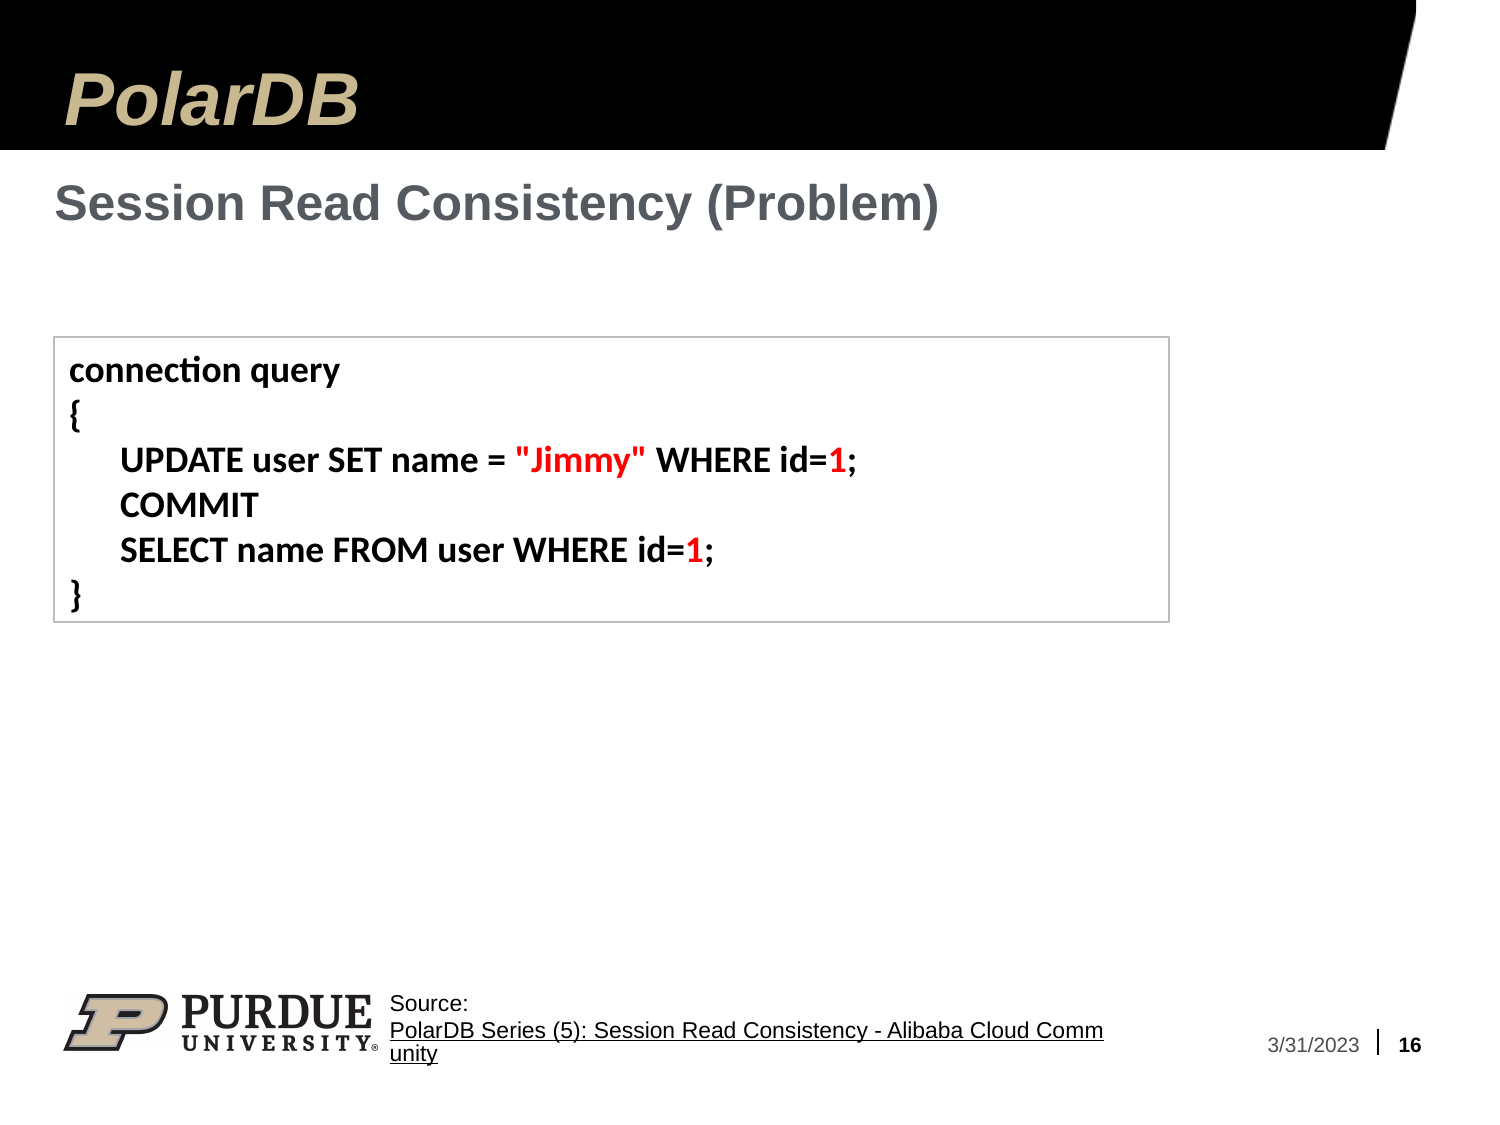

# PolarDB
Session Read Consistency (Problem)
connection query
{
      UPDATE user SET name = "Jimmy" WHERE id=1;
      COMMIT
      SELECT name FROM user WHERE id=1;
}
Source: PolarDB Series (5): Session Read Consistency - Alibaba Cloud Community

16
3/31/2023